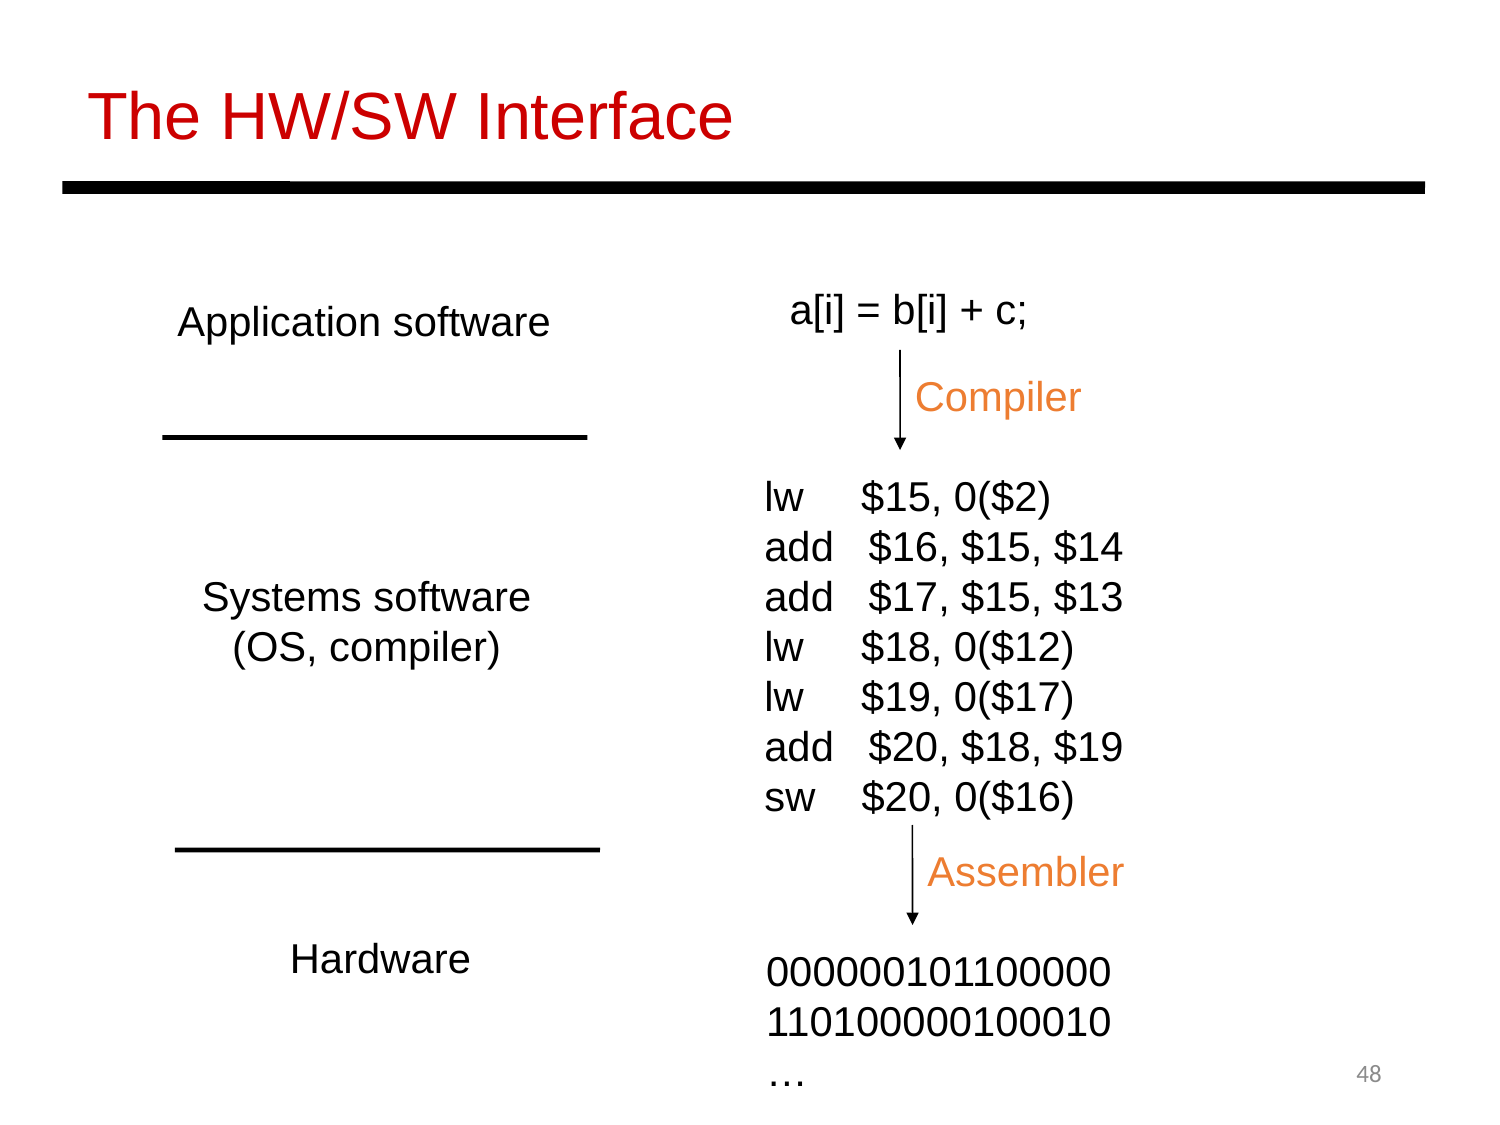

The HW/SW Interface

a[i] = b[i] + c;
Application software

Compiler

lw     $15, 0($2)
add   $16, $15, $14
add   $17, $15, $13
lw     $18, 0($12)
lw     $19, 0($17)
add   $20, $18, $19
sw    $20, 0($16)
Systems software
(OS, compiler)

Assembler

Hardware
000000101100000
110100000100010
…
48